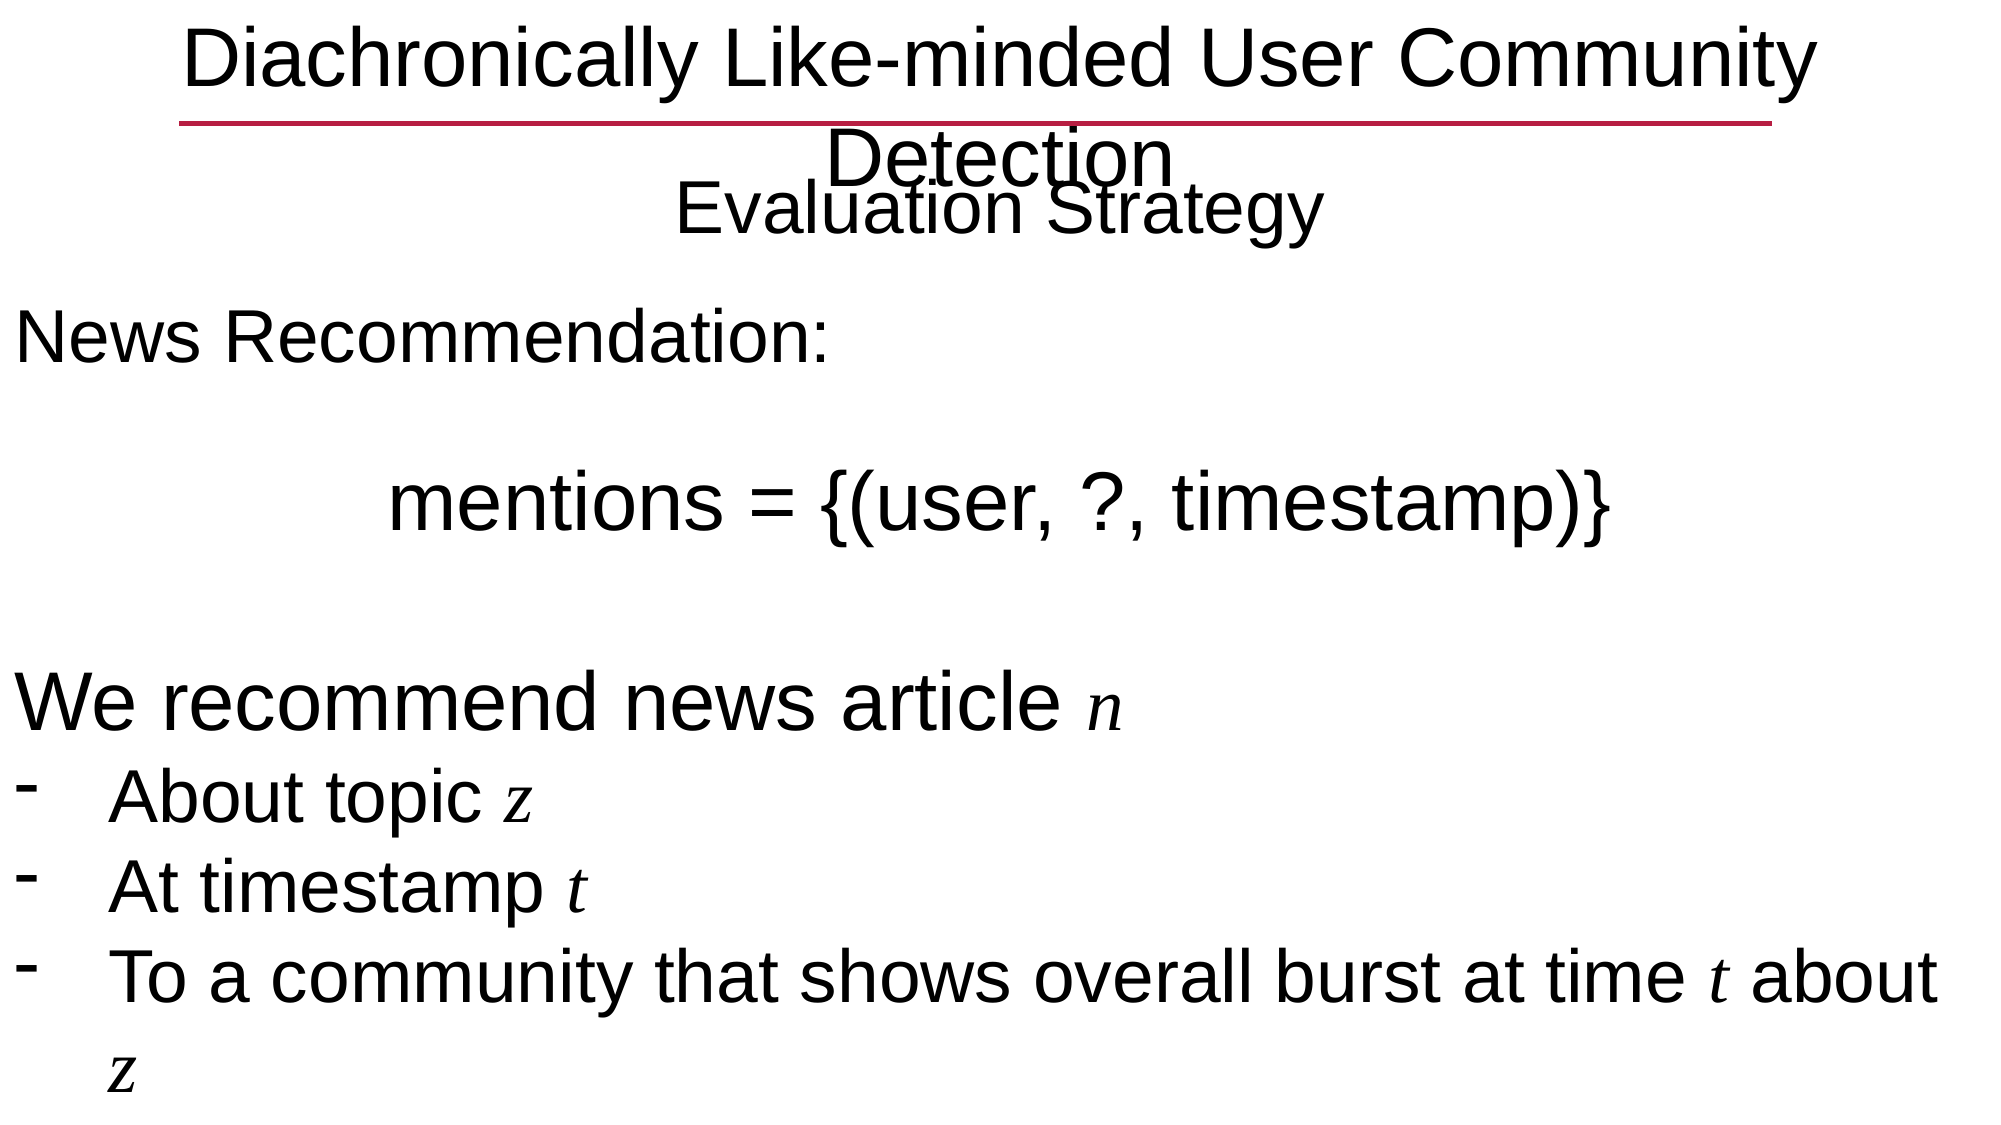

Diachronically Like-minded User Community Detection
# Evaluation Strategy
News Recommendation:

mentions = {(user, ?, timestamp)}

We recommend news article n
About topic z
At timestamp t
To a community that shows overall burst at time t about z